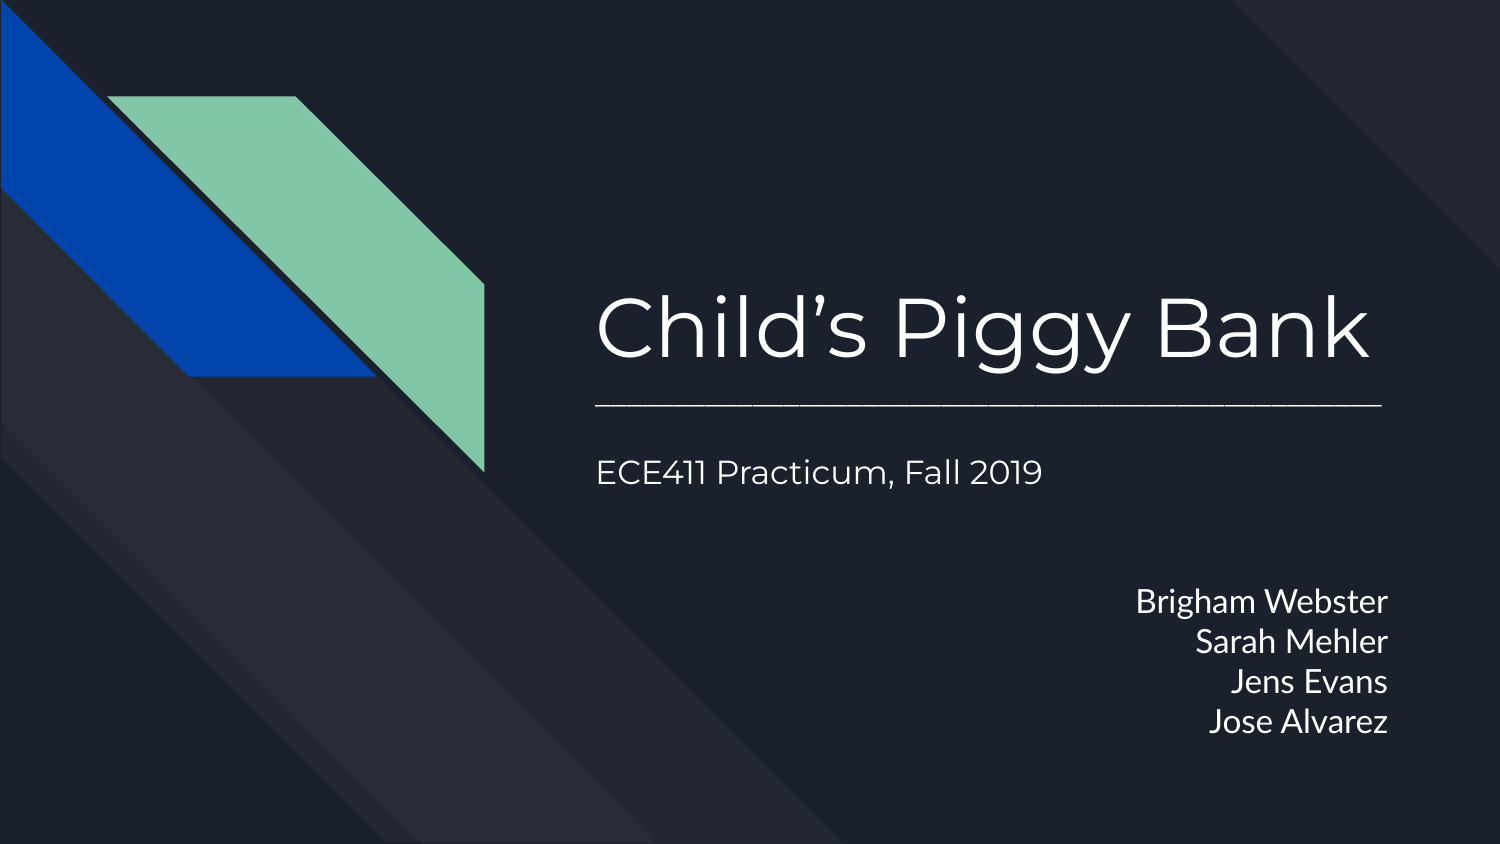

# Child’s Piggy Bank
__________________________________________________

ECE411 Practicum, Fall 2019
Brigham Webster
Sarah Mehler
Jens Evans
Jose Alvarez